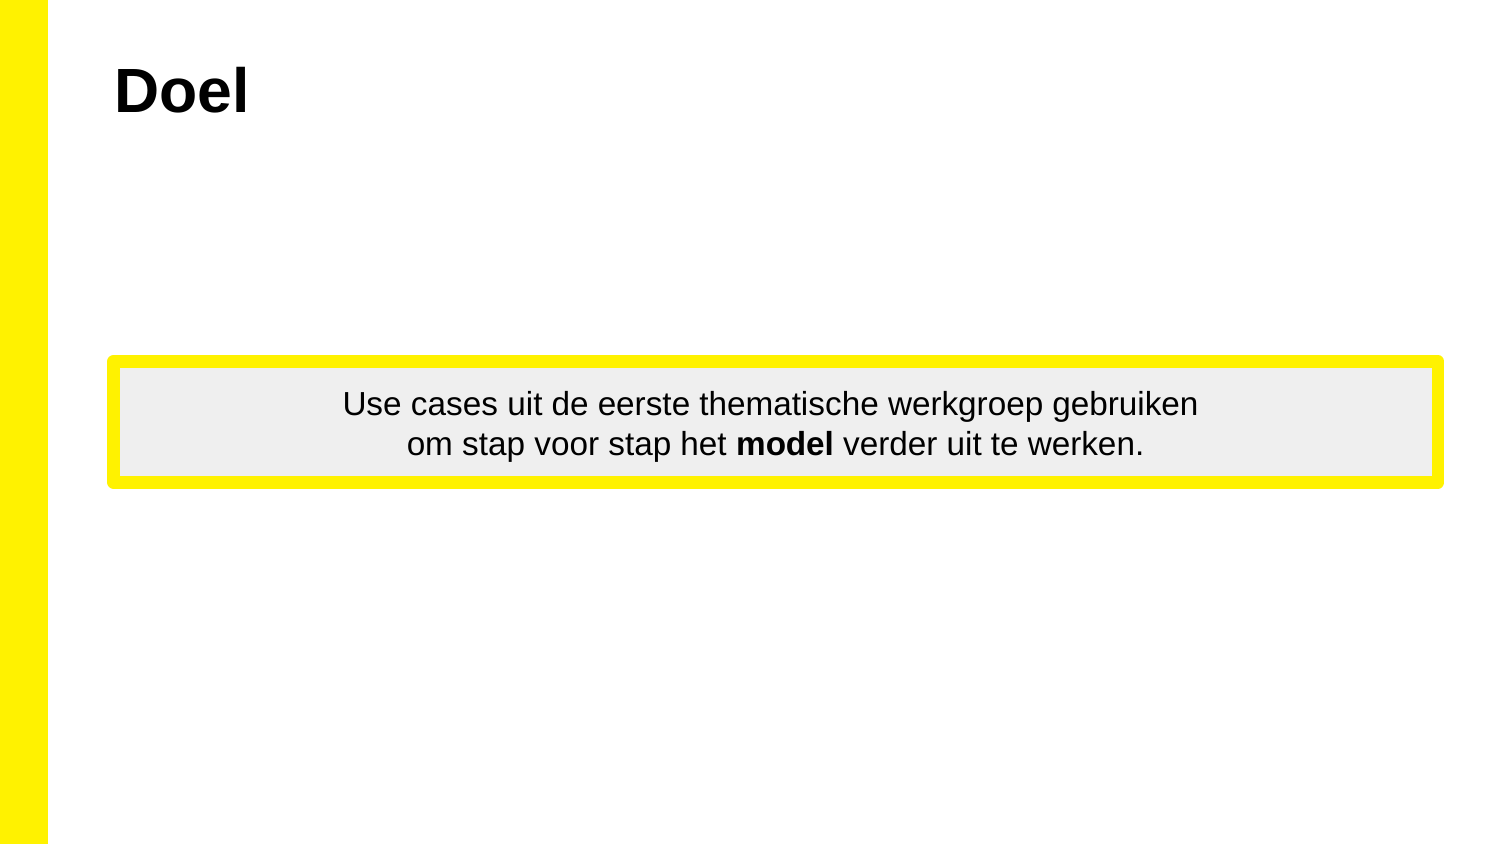

Doel
Use cases uit de eerste thematische werkgroep gebruiken
om stap voor stap het model verder uit te werken.